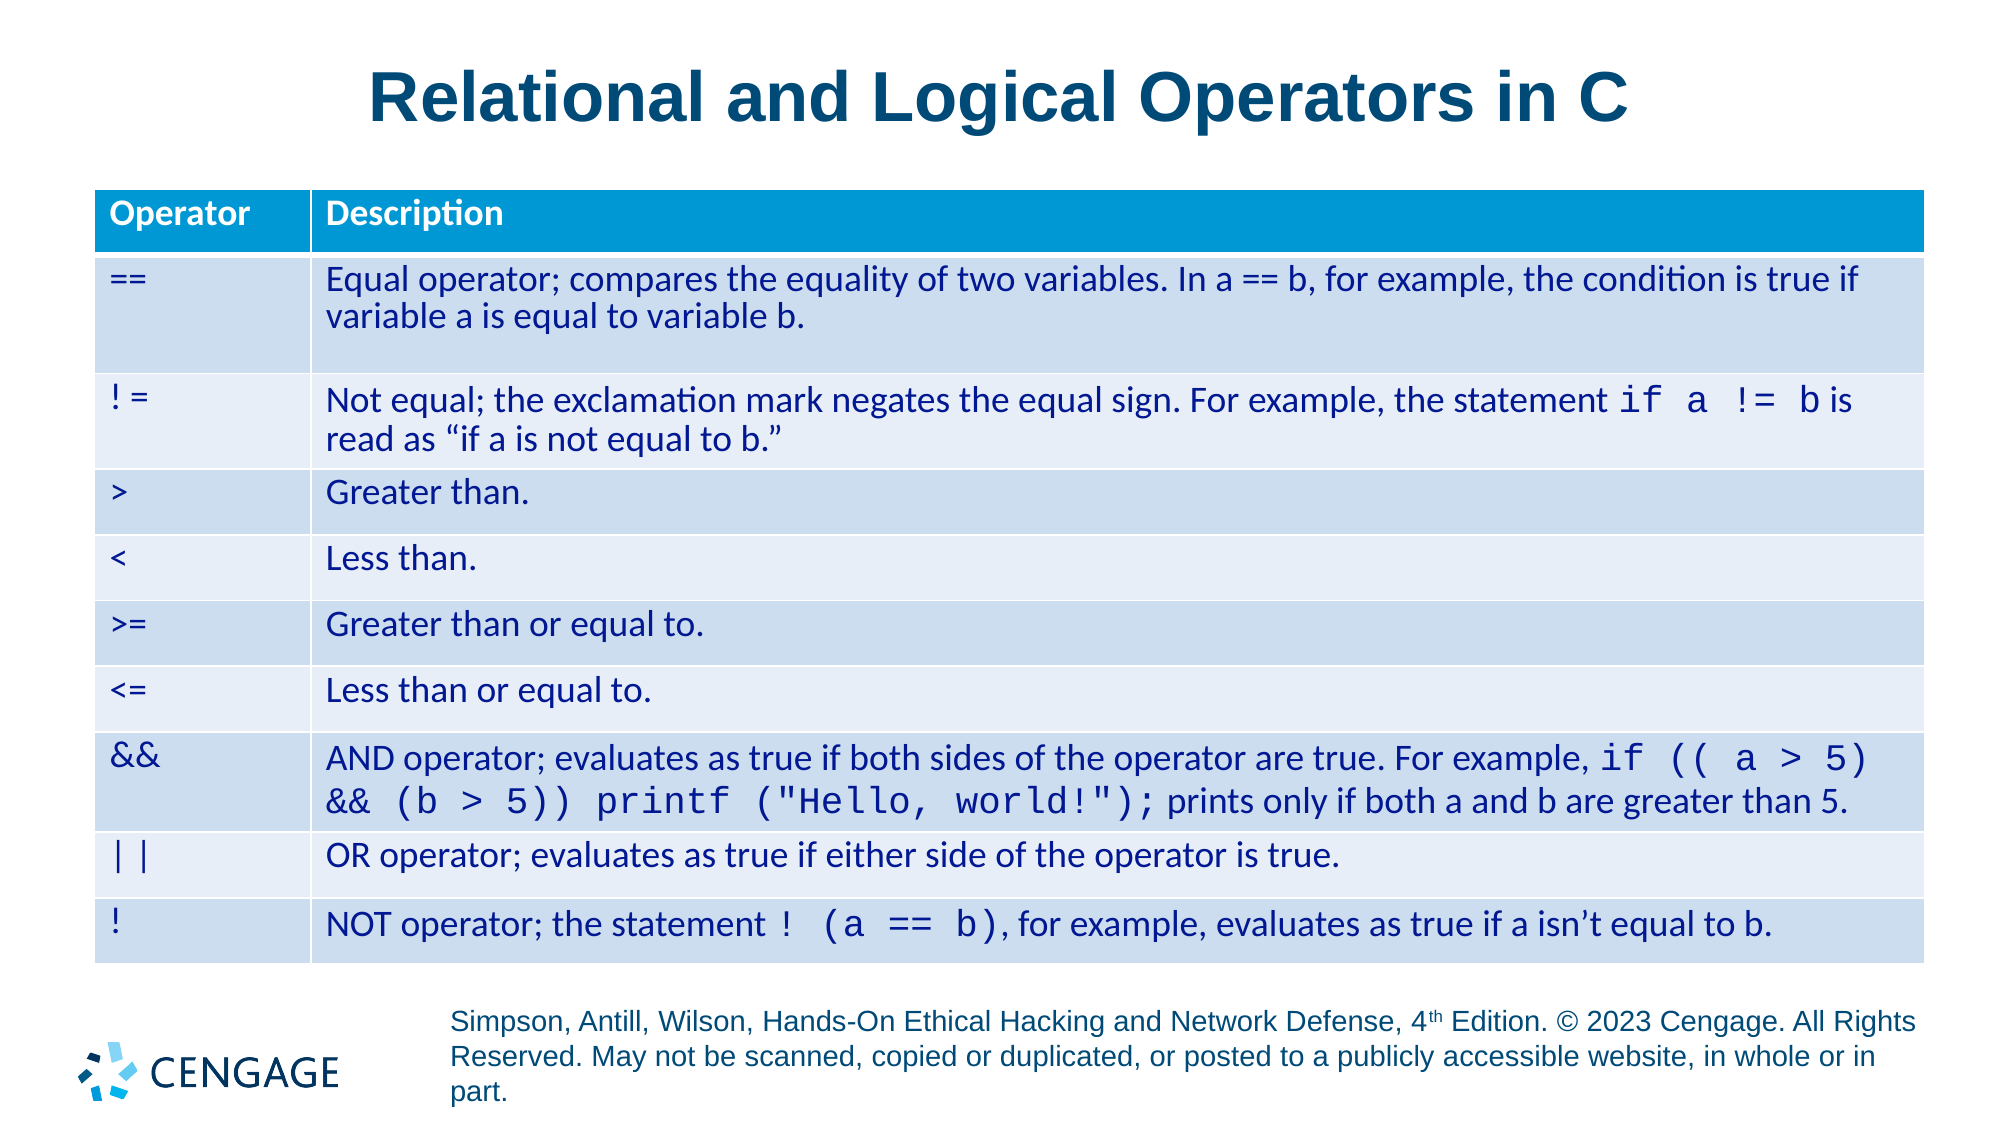

# Relational and Logical Operators in C
| Operator | Description |
| --- | --- |
| == | Equal operator; compares the equality of two variables. In a == b, for example, the condition is true if variable a is equal to variable b. |
| ! = | Not equal; the exclamation mark negates the equal sign. For example, the statement if a != b is read as “if a is not equal to b.” |
| > | Greater than. |
| < | Less than. |
| >= | Greater than or equal to. |
| <= | Less than or equal to. |
| && | AND operator; evaluates as true if both sides of the operator are true. For example, if (( a > 5) && (b > 5)) printf ("Hello, world!"); prints only if both a and b are greater than 5. |
| | | | OR operator; evaluates as true if either side of the operator is true. |
| ! | NOT operator; the statement ! (a == b), for example, evaluates as true if a isn’t equal to b. |